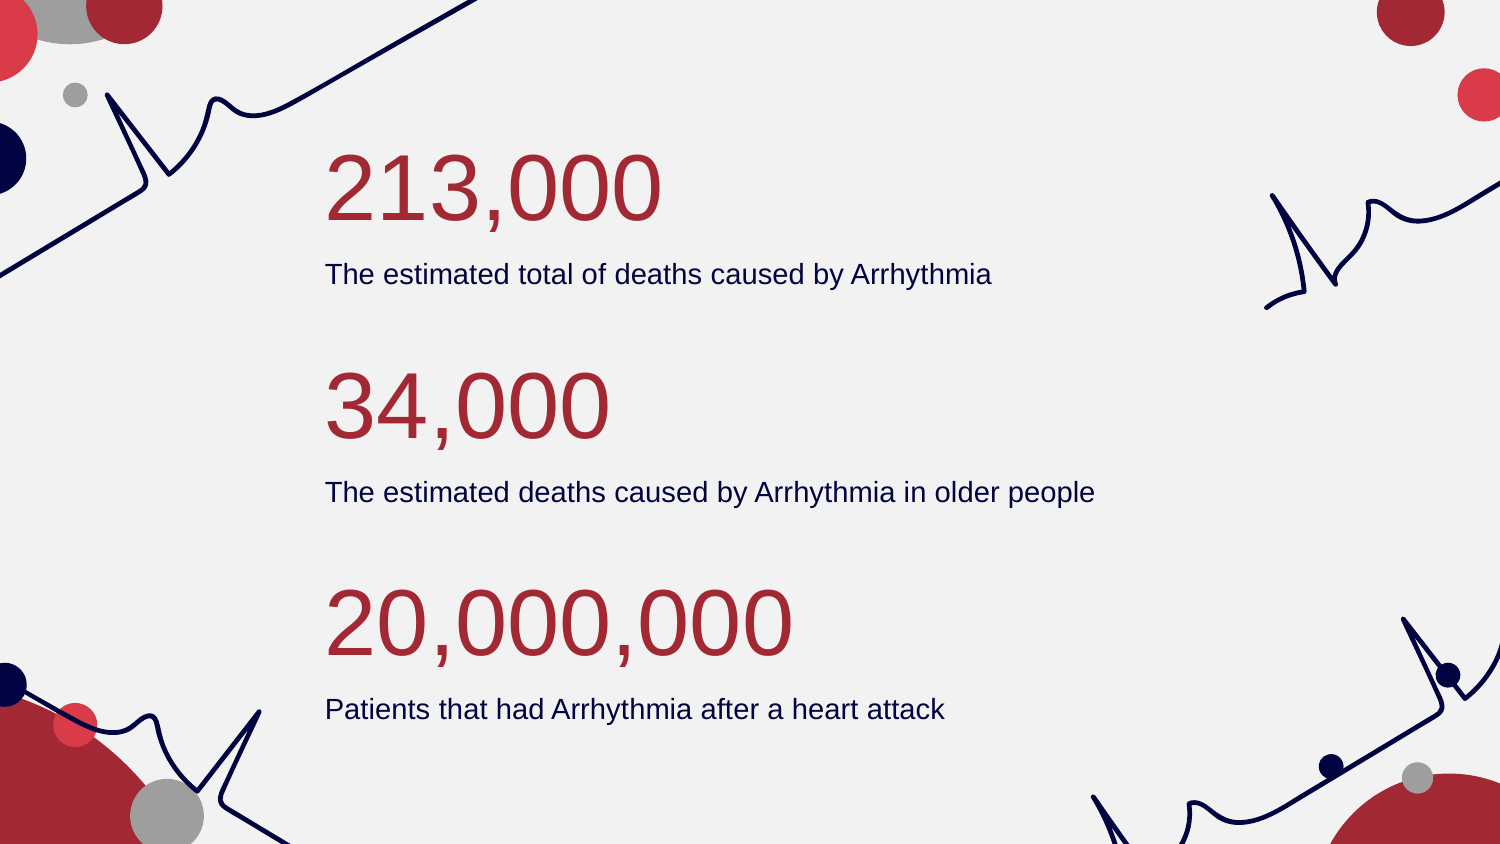

# 213,000
The estimated total of deaths caused by Arrhythmia

34,000
The estimated deaths caused by Arrhythmia in older people

20,000,000
Patients that had Arrhythmia after a heart attack